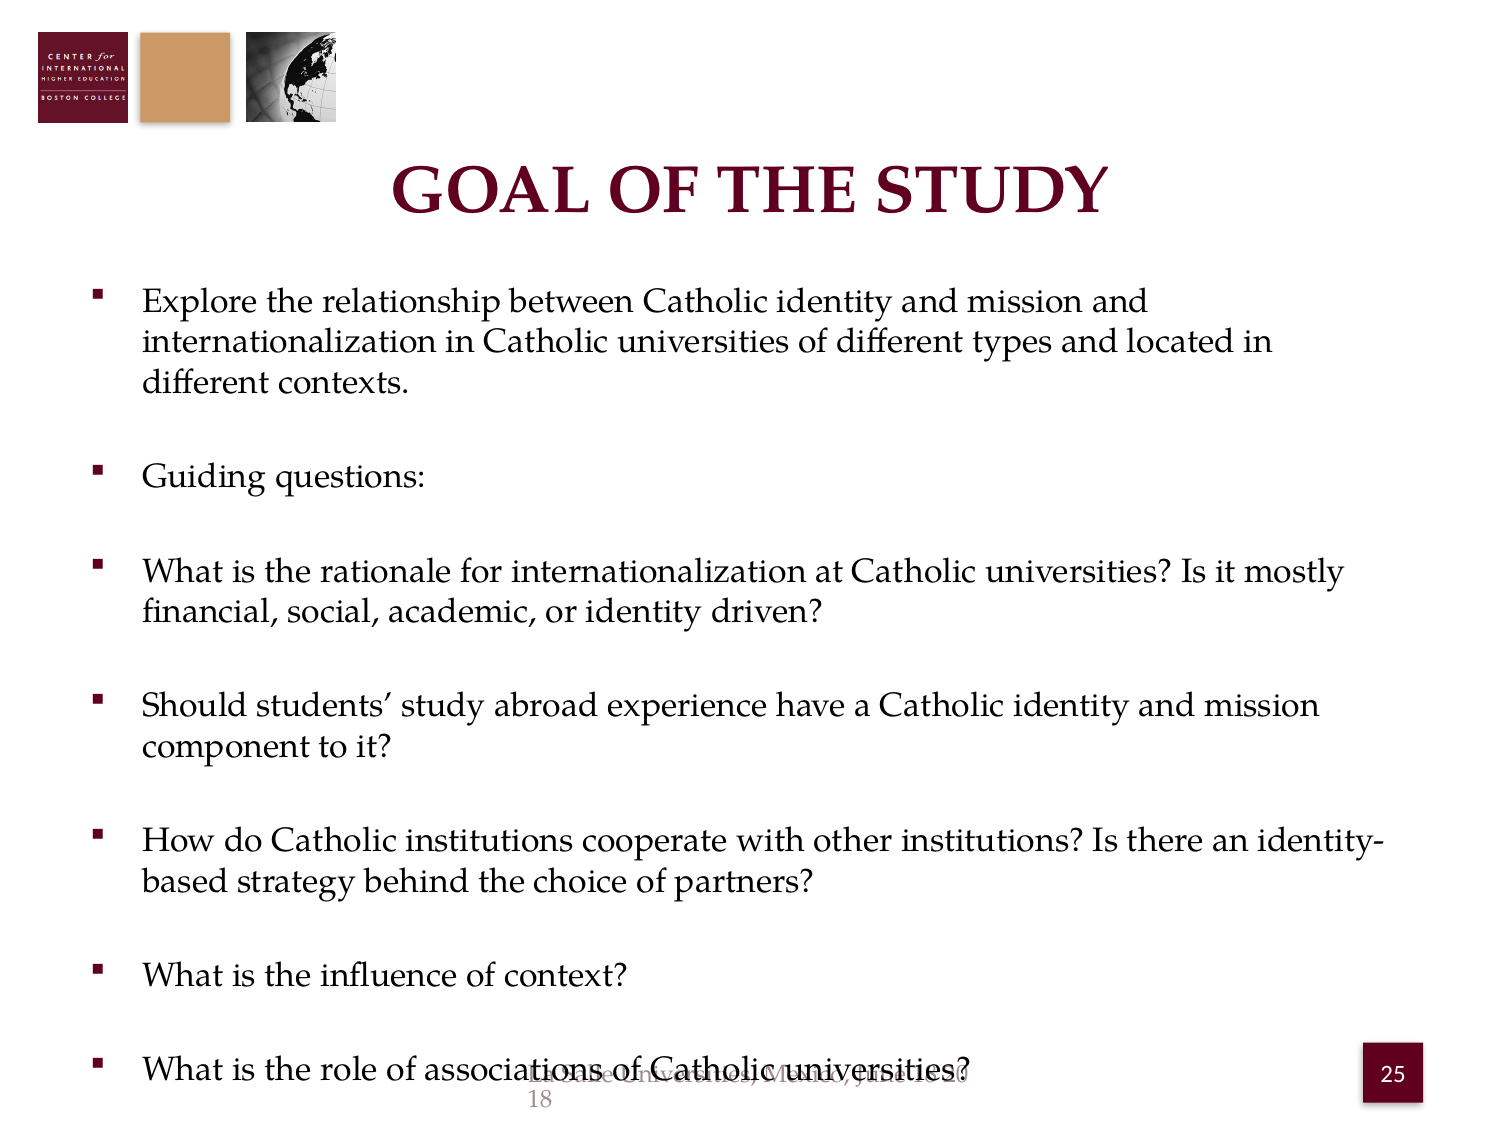

# Goal of the study
Explore the relationship between Catholic identity and mission and internationalization in Catholic universities of different types and located in different contexts.

Guiding questions:

What is the rationale for internationalization at Catholic universities? Is it mostly financial, social, academic, or identity driven?

Should students’ study abroad experience have a Catholic identity and mission component to it?

How do Catholic institutions cooperate with other institutions? Is there an identity-based strategy behind the choice of partners?

What is the influence of context?

What is the role of associations of Catholic universities?

La Salle Universities, Mexico, June 18 2018